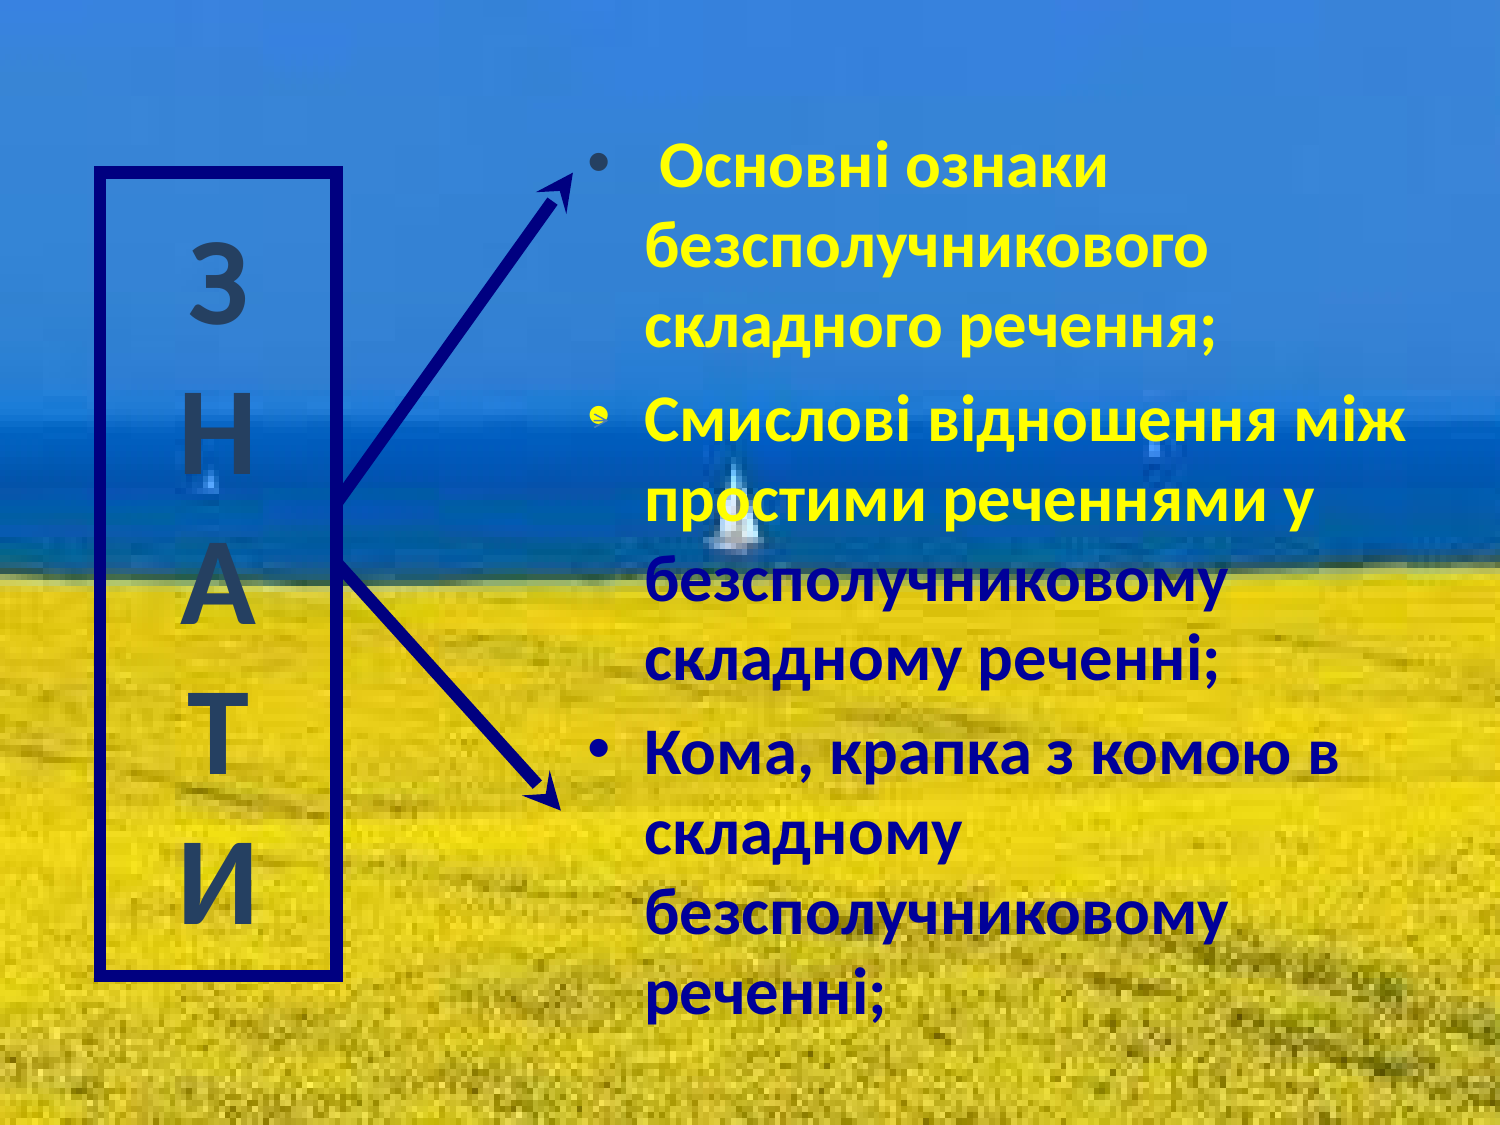

Основні ознаки безсполучникового складного речення;
Смислові відношення між простими реченнями у безсполучниковому складному реченні;
Кома, крапка з комою в складному безсполучниковому реченні;
#
З
Н
А
Т
И